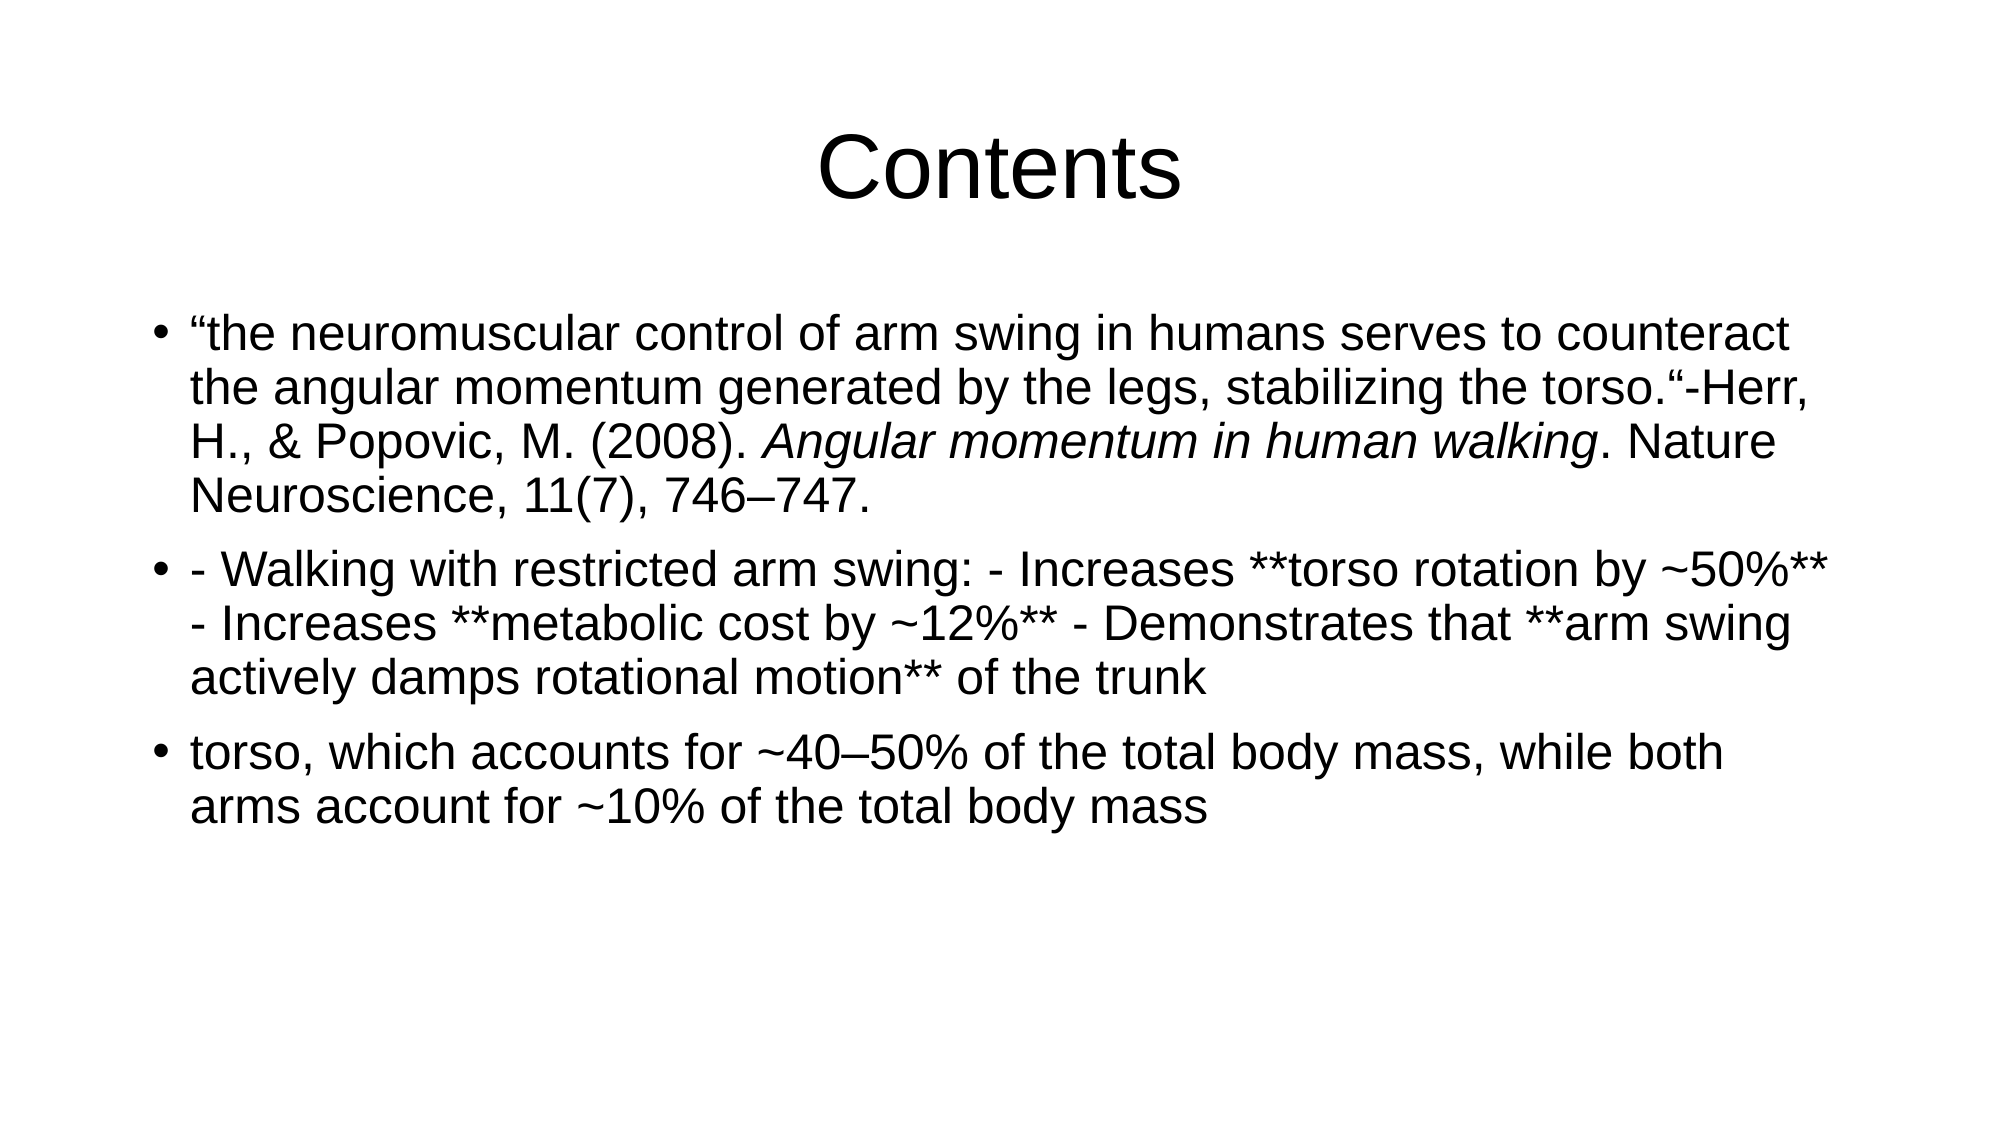

# Contents
“the neuromuscular control of arm swing in humans serves to counteract the angular momentum generated by the legs, stabilizing the torso.“-Herr, H., & Popovic, M. (2008). Angular momentum in human walking. Nature Neuroscience, 11(7), 746–747.
- Walking with restricted arm swing: - Increases **torso rotation by ~50%** - Increases **metabolic cost by ~12%** - Demonstrates that **arm swing actively damps rotational motion** of the trunk
torso, which accounts for ~40–50% of the total body mass, while both arms account for ~10% of the total body mass